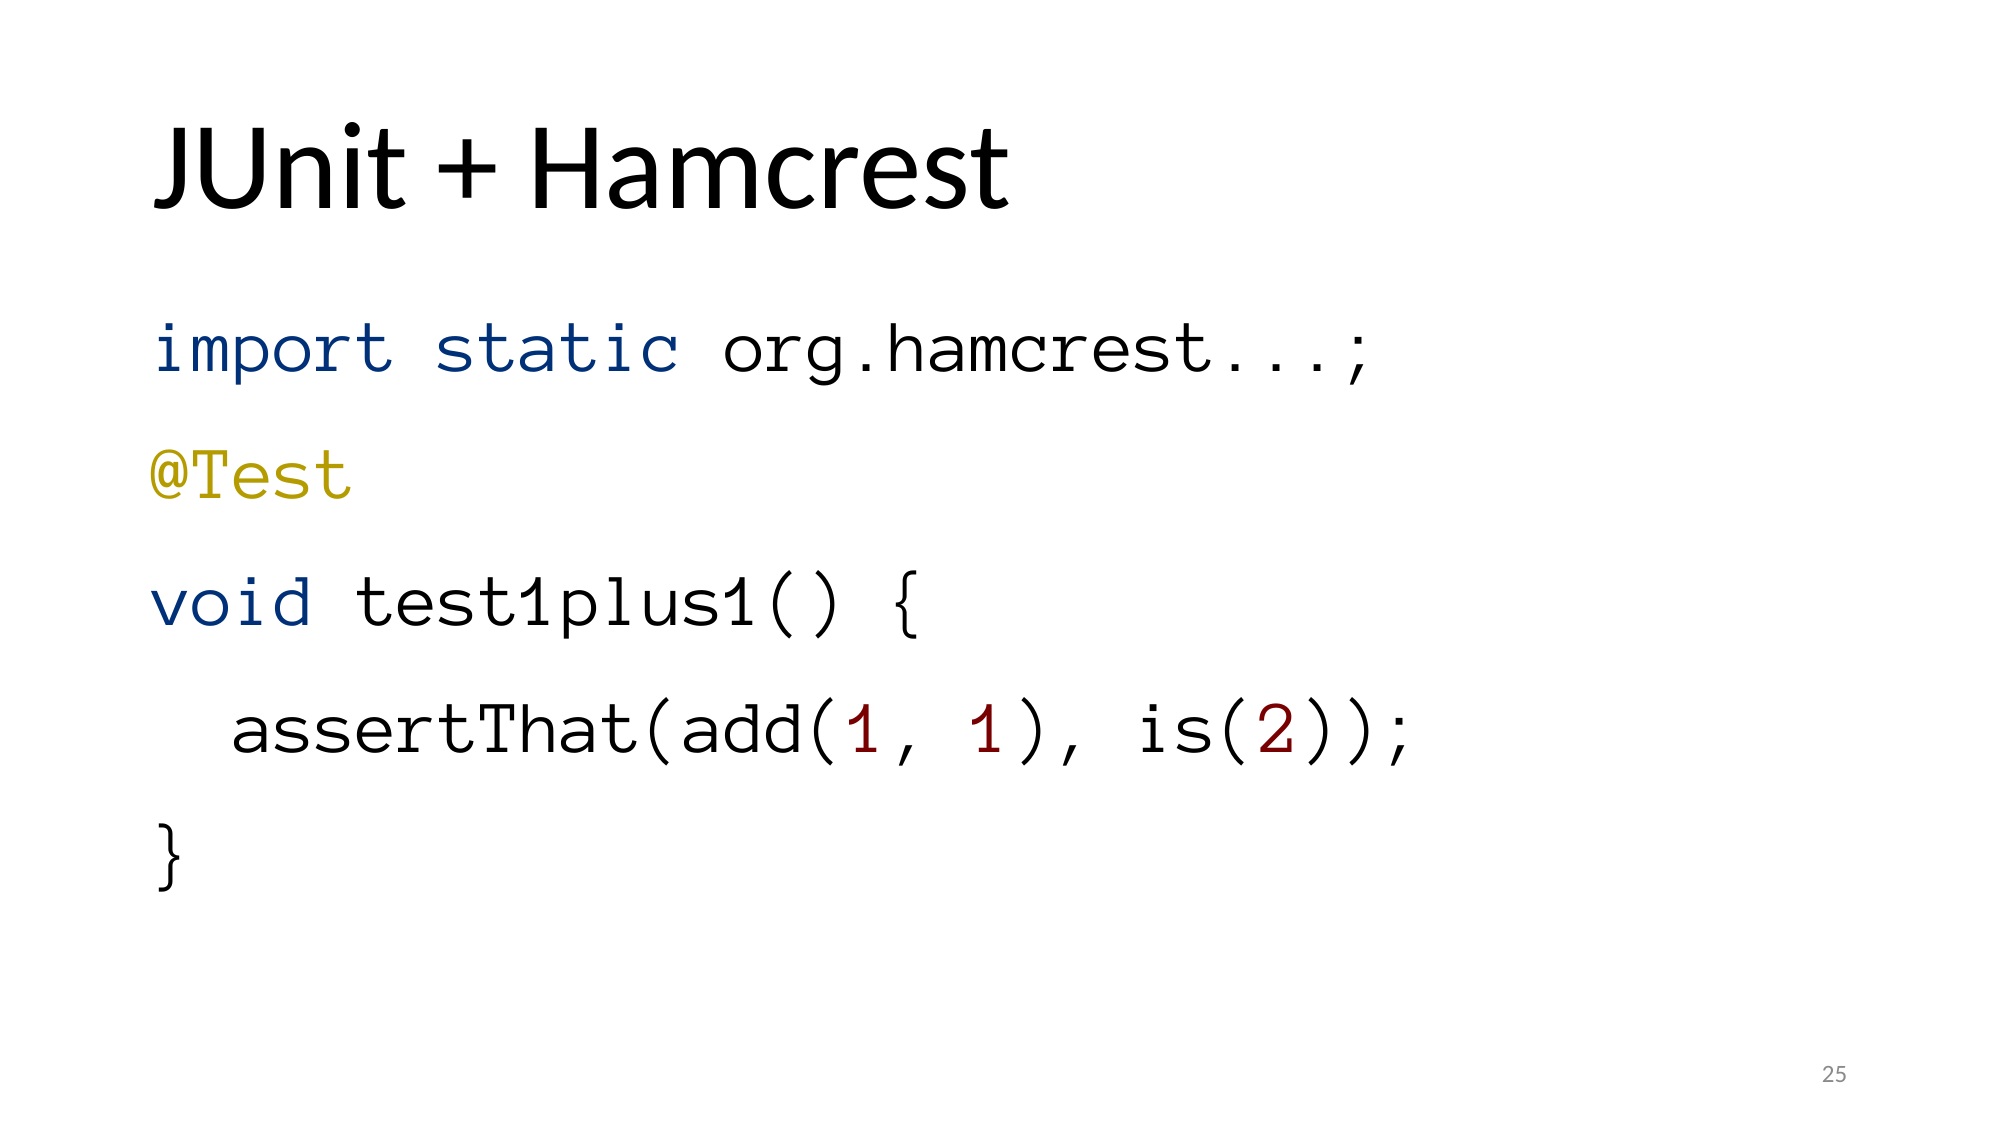

# JUnit + Hamcrest
import static org.hamcrest...;
@Test
void test1plus1() {
  assertThat(add(1, 1), is(2));
}

25